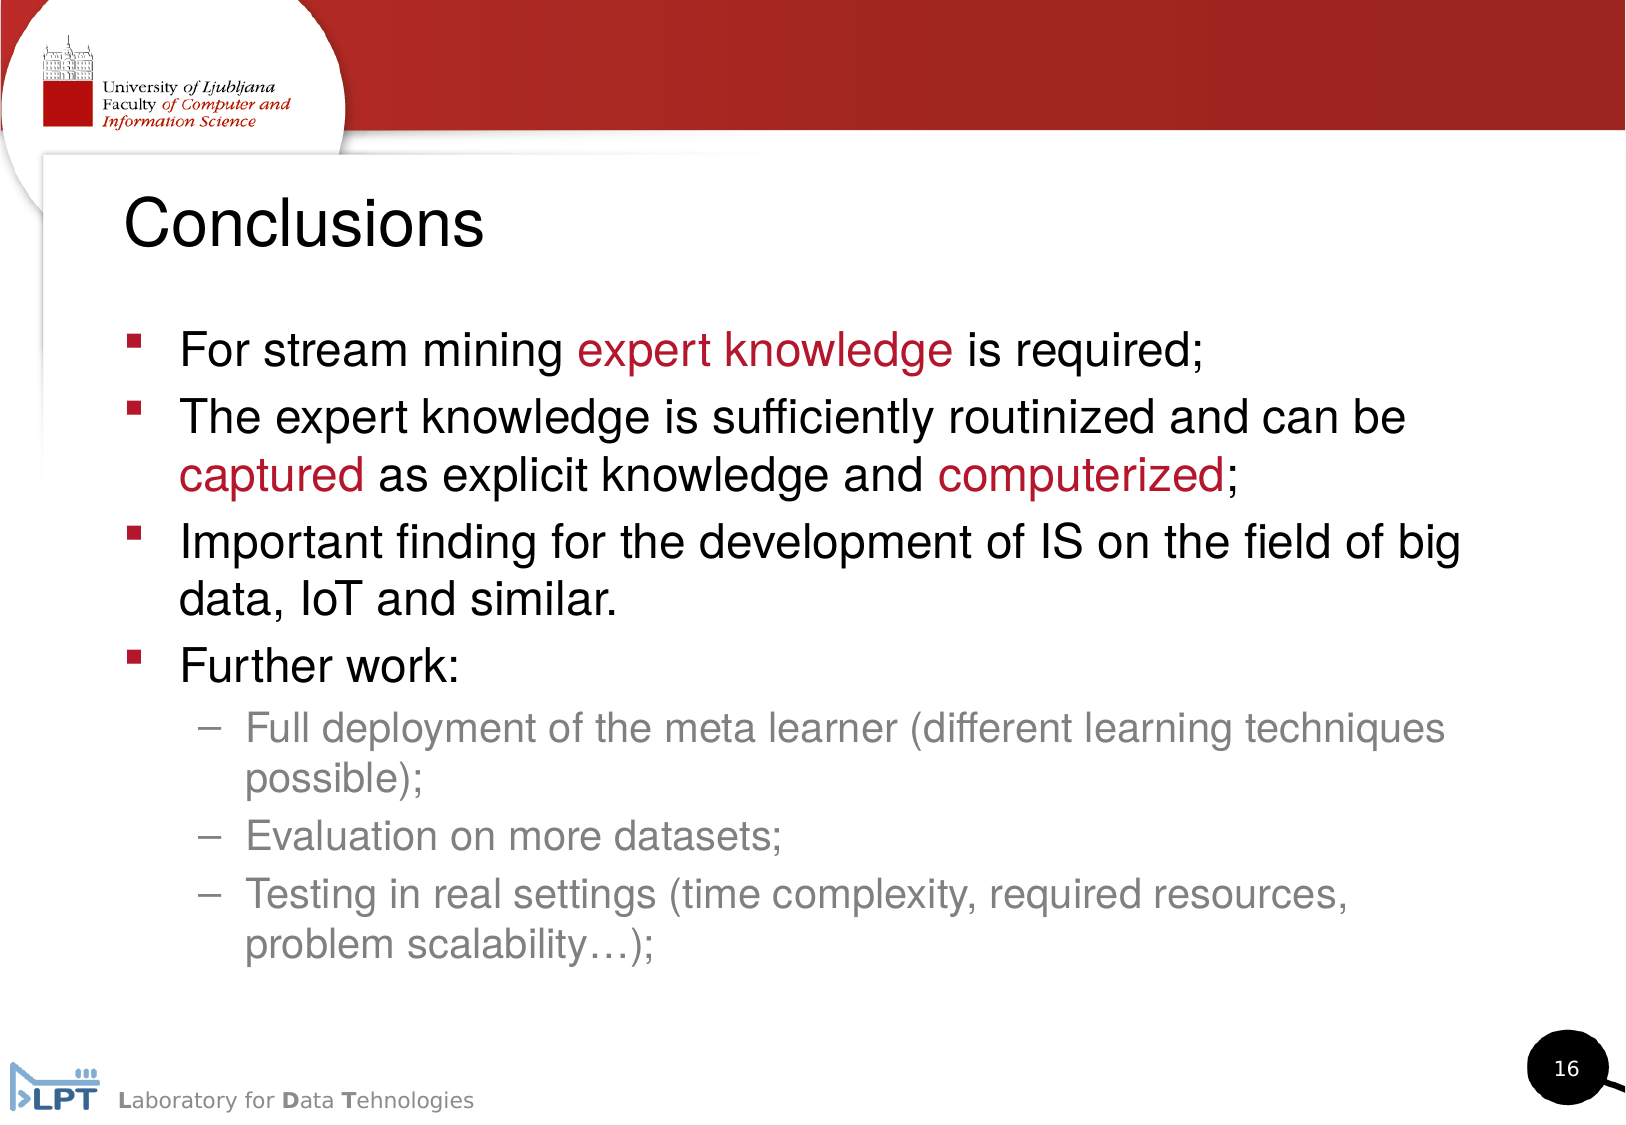

# Conclusions
For stream mining expert knowledge is required;
The expert knowledge is sufficiently routinized and can be captured as explicit knowledge and computerized;
Important finding for the development of IS on the field of big data, IoT and similar.
Further work:
Full deployment of the meta learner (different learning techniques possible);
Evaluation on more datasets;
Testing in real settings (time complexity, required resources, problem scalability…);

16